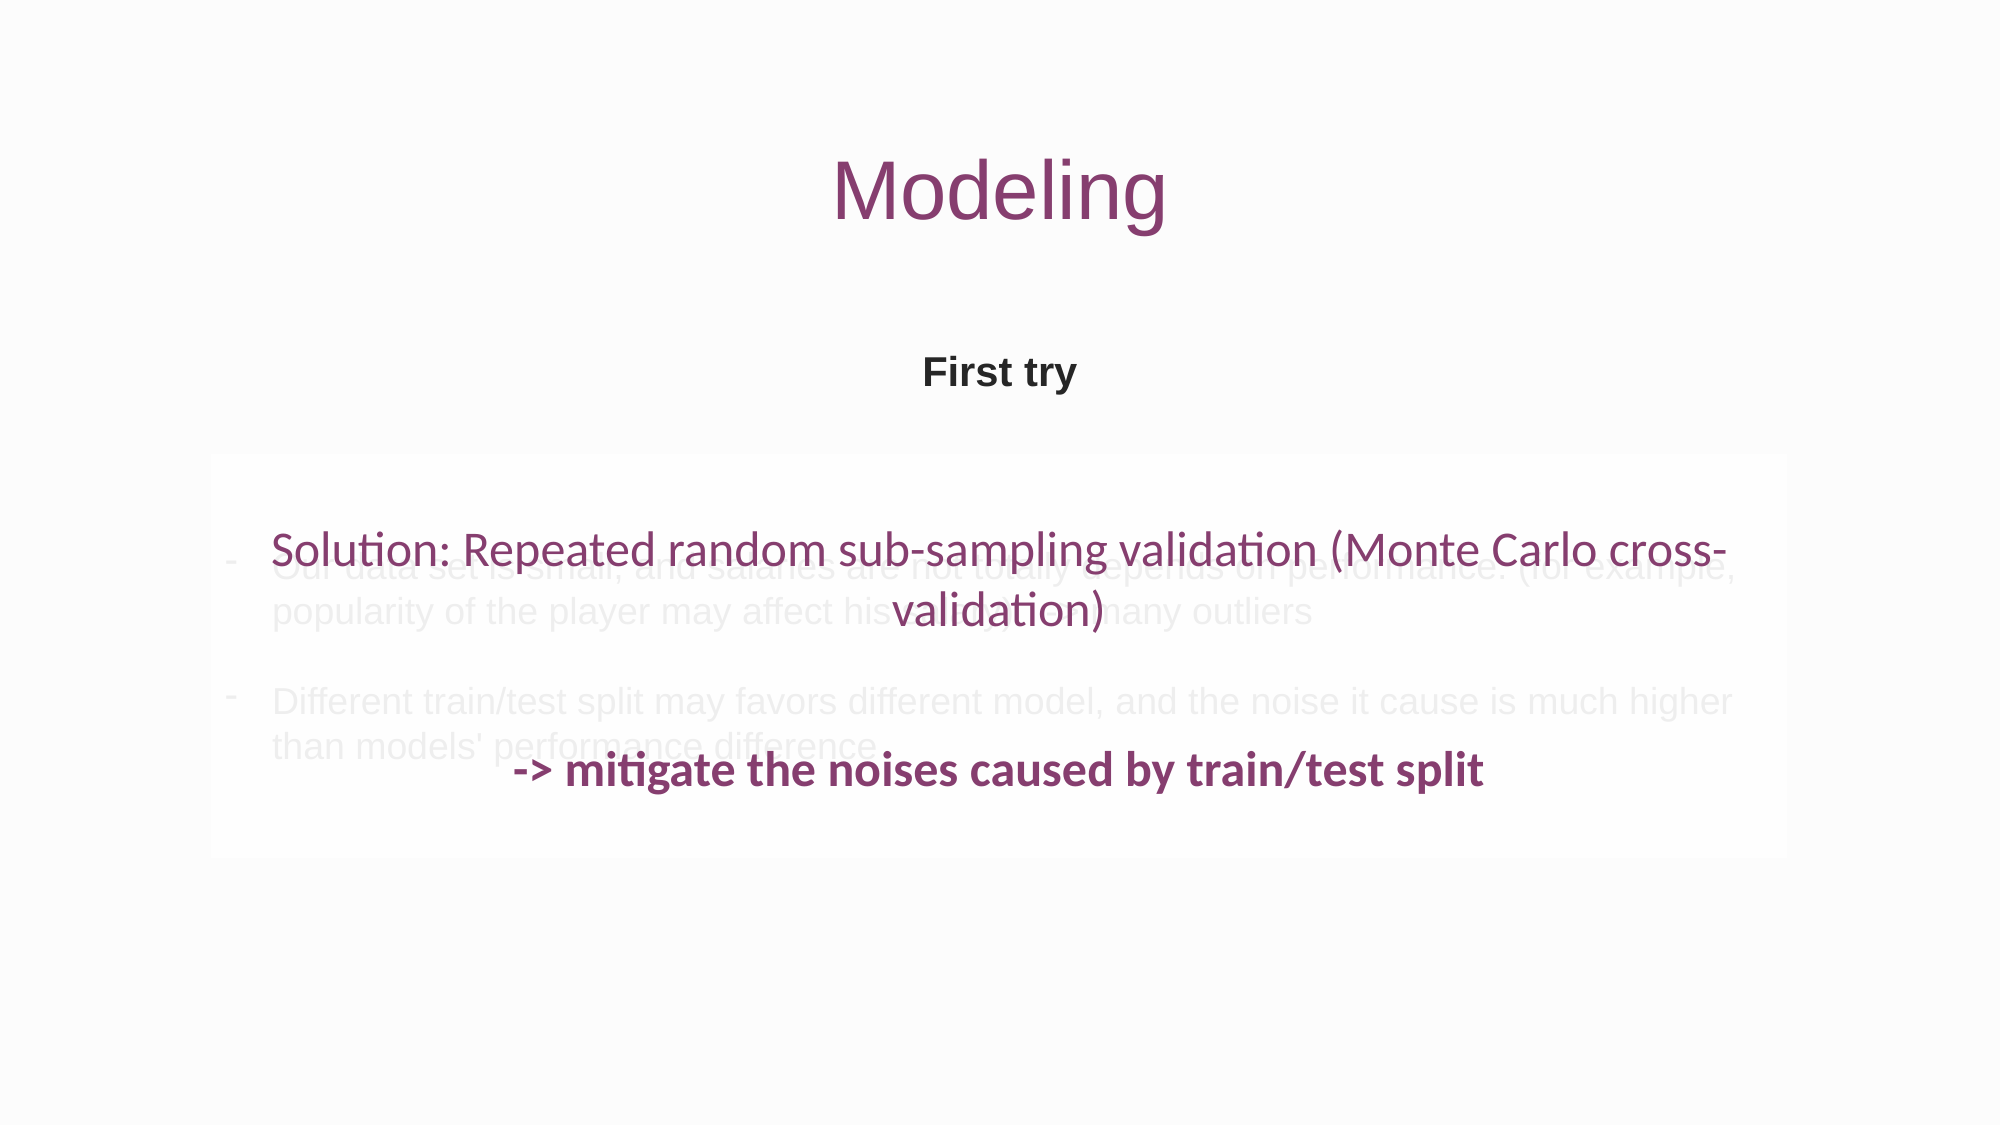

Modeling
First try
Solution: Repeated random sub-sampling validation (Monte Carlo cross-validation)

-> mitigate the noises caused by train/test split

Our data set is small, and salaries are not totally depends on performance. (for example, popularity of the player may affect his salary)   -> many outliers

Different train/test split may favors different model, and the noise it cause is much higher than models' performance difference